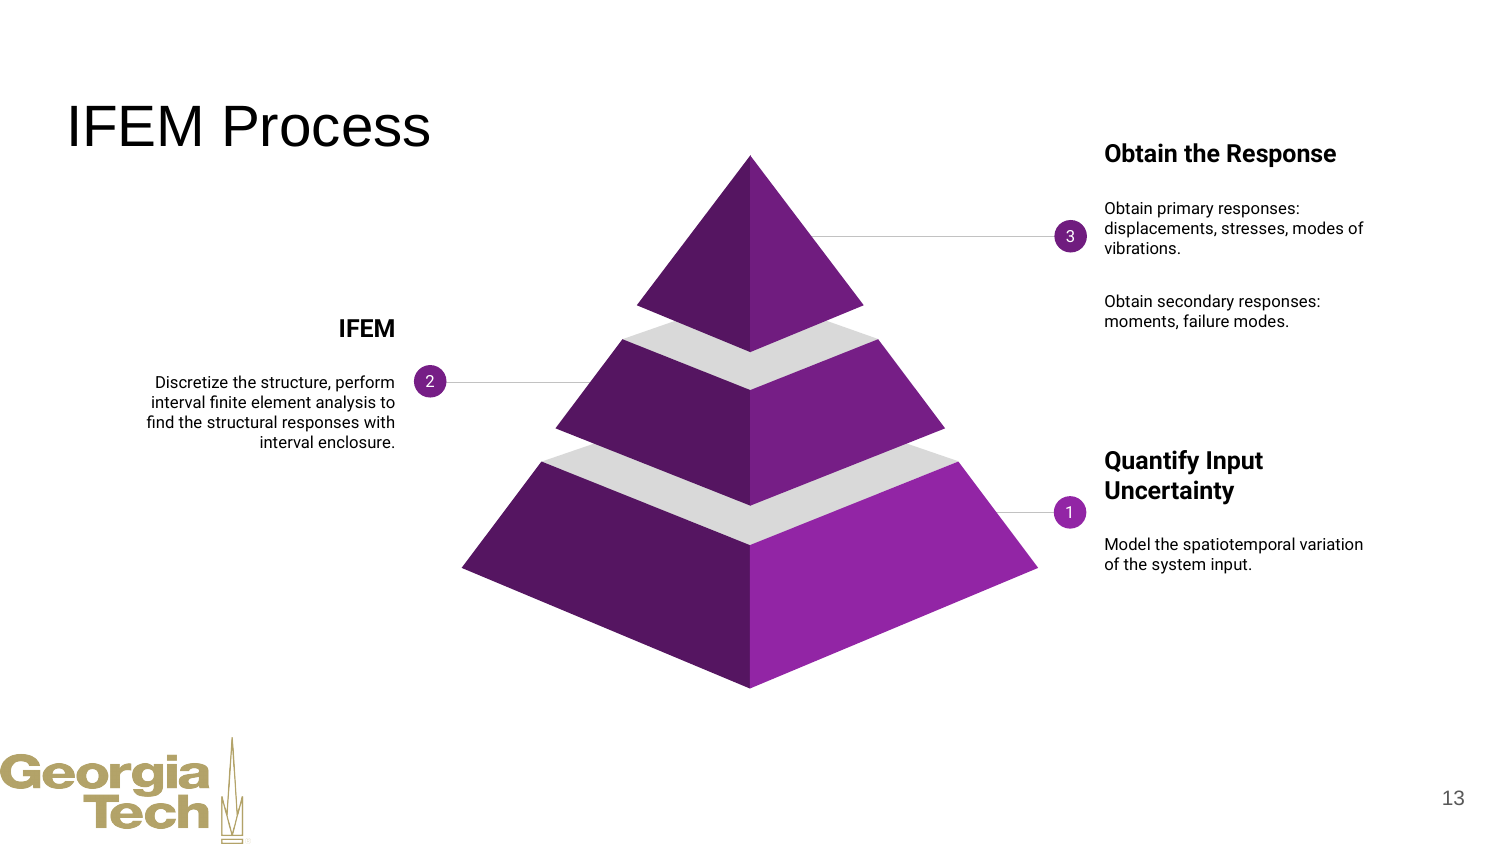

# IFEM Process
Obtain the Response

Obtain primary responses: displacements, stresses, modes of vibrations.
Obtain secondary responses: moments, failure modes.
3

IFEM

Discretize the structure, perform interval finite element analysis to find the structural responses with interval enclosure.
2

Quantify Input Uncertainty

Model the spatiotemporal variation of the system input.
1

13